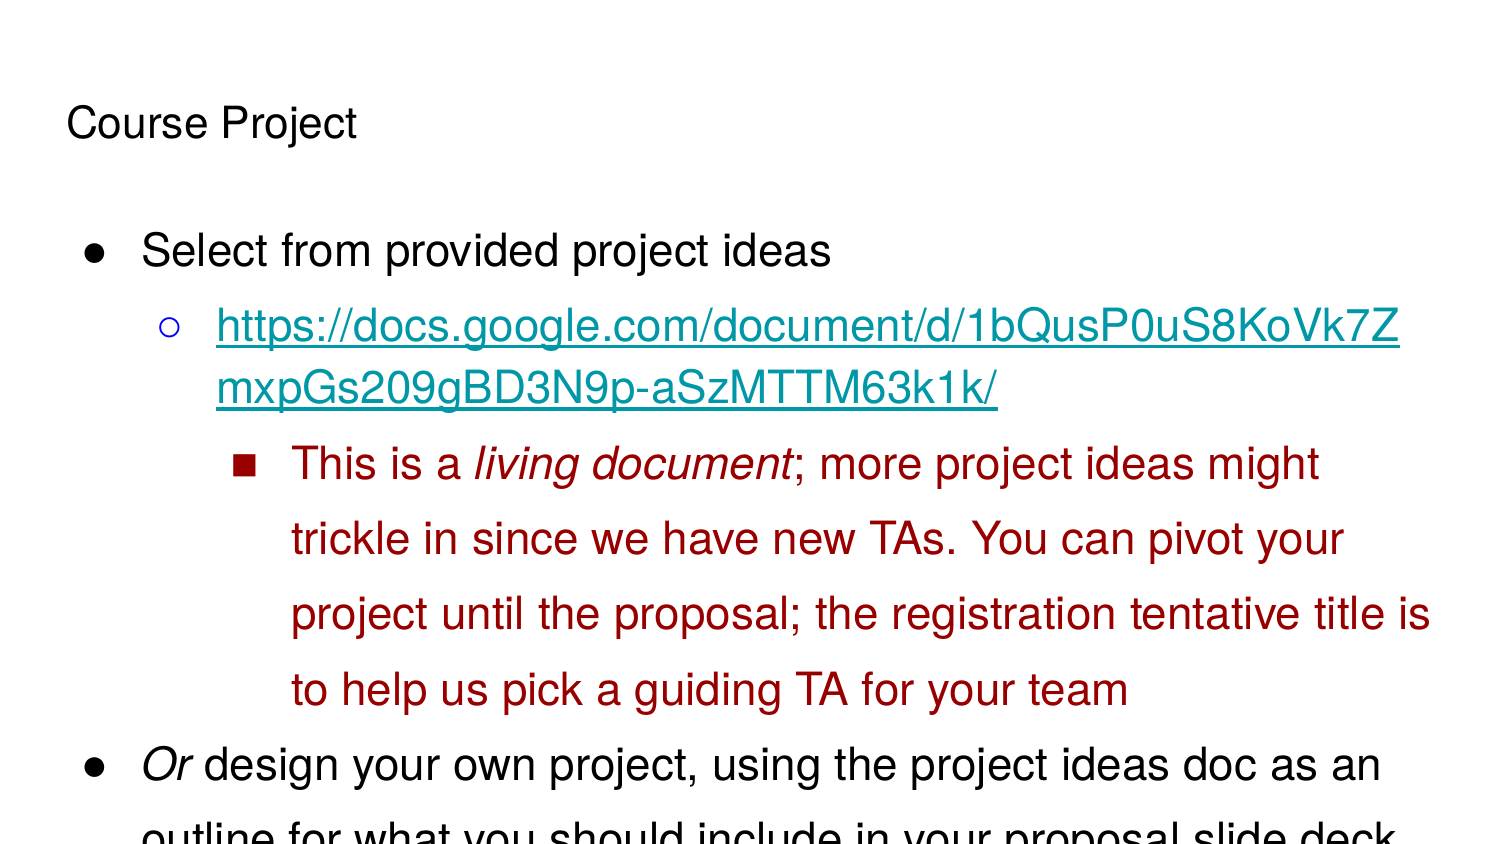

# Course Project
Select from provided project ideas
https://docs.google.com/document/d/1bQusP0uS8KoVk7ZmxpGs209gBD3N9p-aSzMTTM63k1k/
This is a living document; more project ideas might trickle in since we have new TAs. You can pivot your project until the proposal; the registration tentative title is to help us pick a guiding TA for your team
Or design your own project, using the project ideas doc as an outline for what you should include in your proposal slide deck